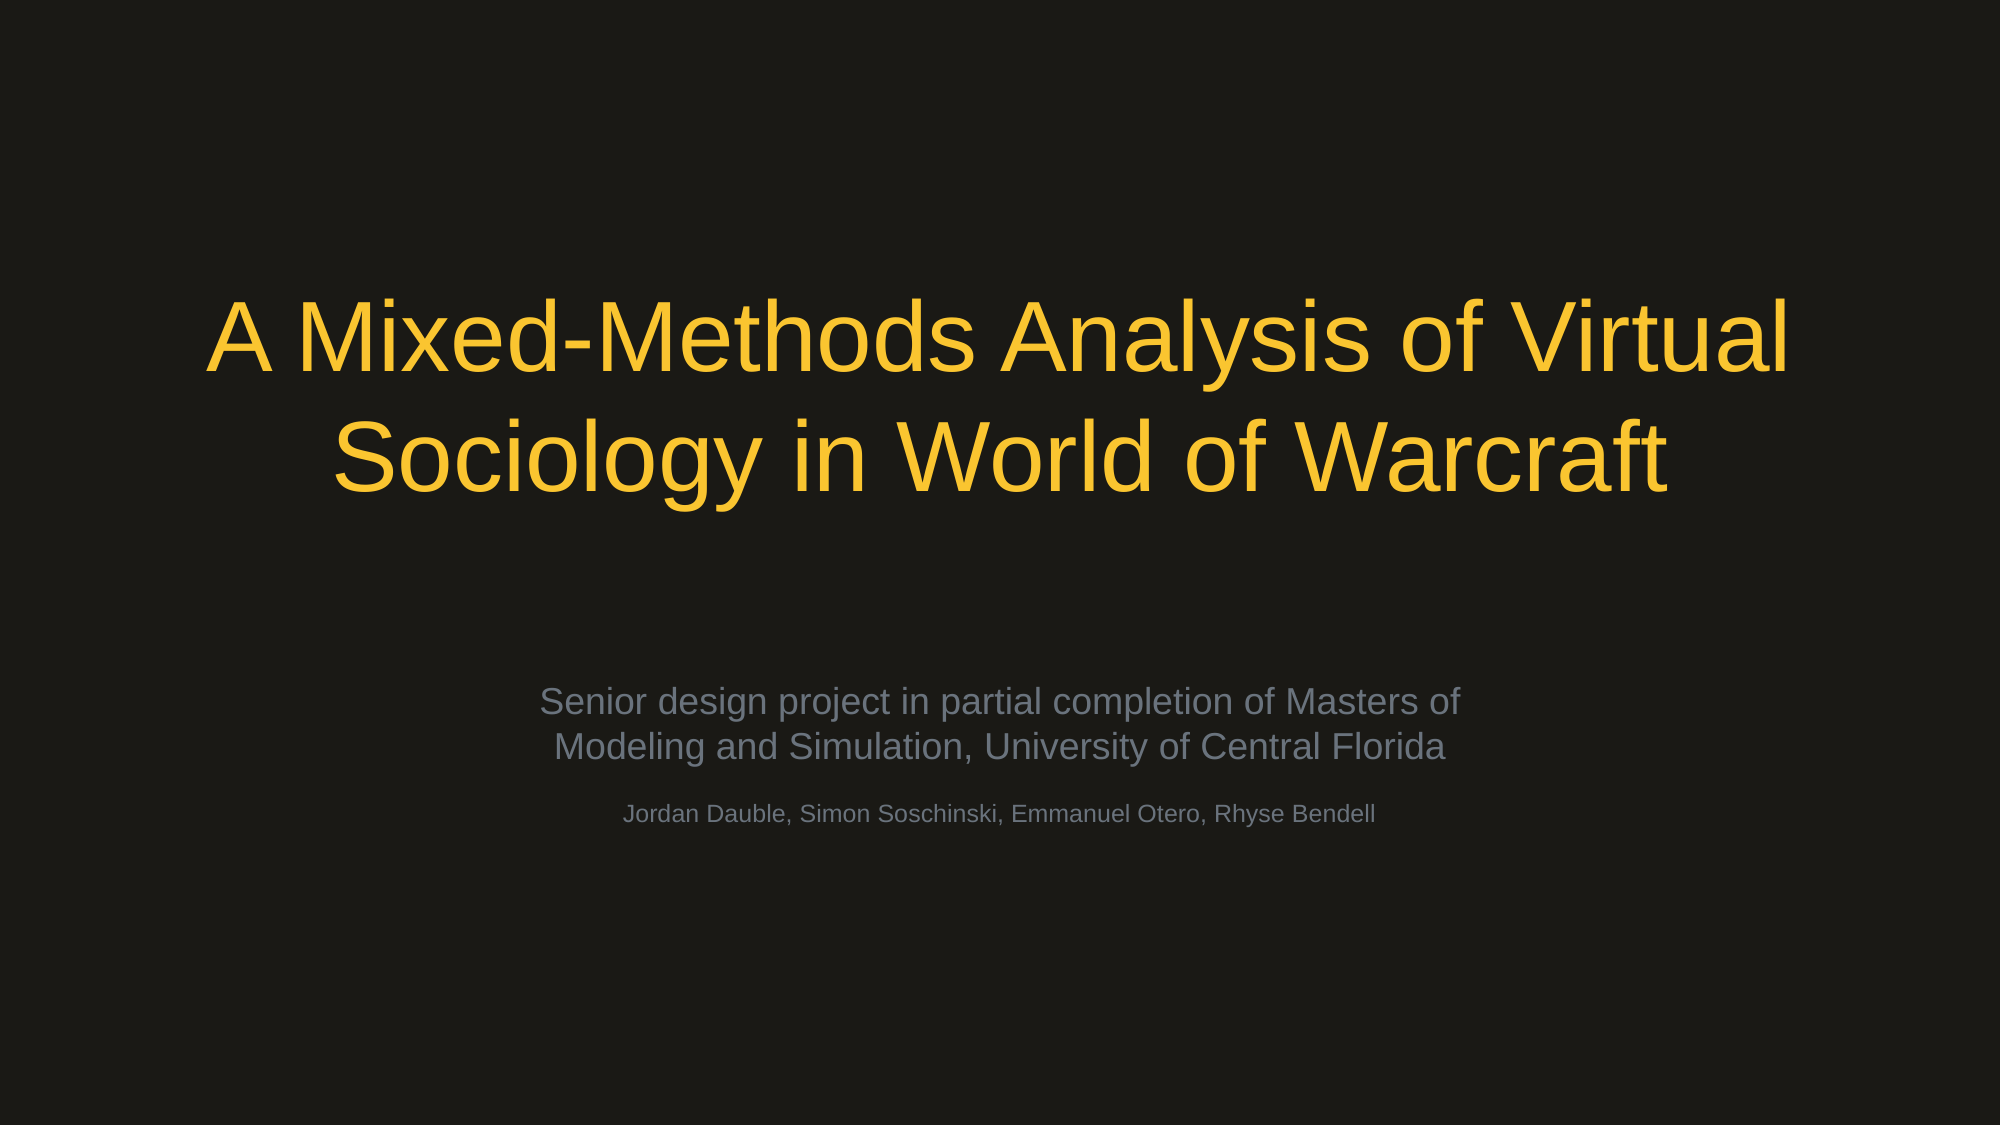

A Mixed-Methods Analysis of Virtual Sociology in World of Warcraft
Senior design project in partial completion of Masters of Modeling and Simulation, University of Central Florida

Jordan Dauble, Simon Soschinski, Emmanuel Otero, Rhyse Bendell